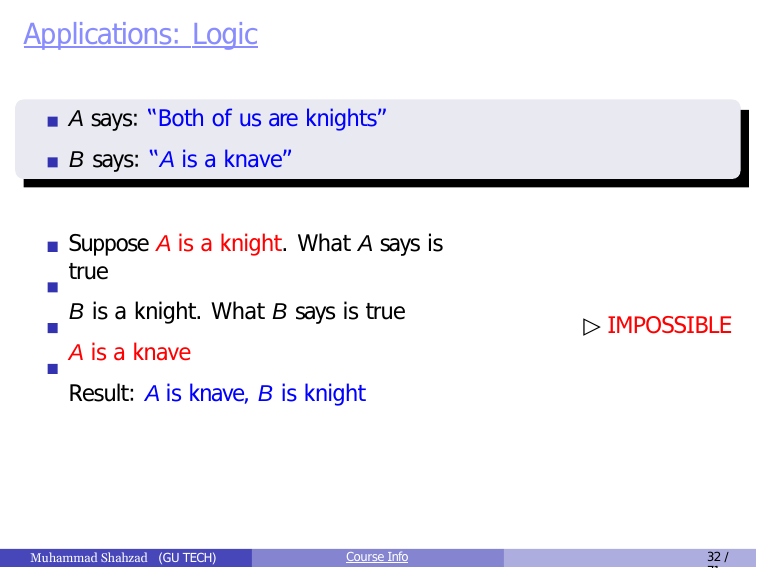

# Applications: Logic

A says: “Both of us are knights”
B says: “A is a knave”
Suppose A is a knight. What A says is true
B is a knight. What B says is true
A is a knave
Result: A is knave, B is knight

▷ IMPOSSIBLE

Course Info
32 / 71
Muhammad Shahzad (GU TECH)